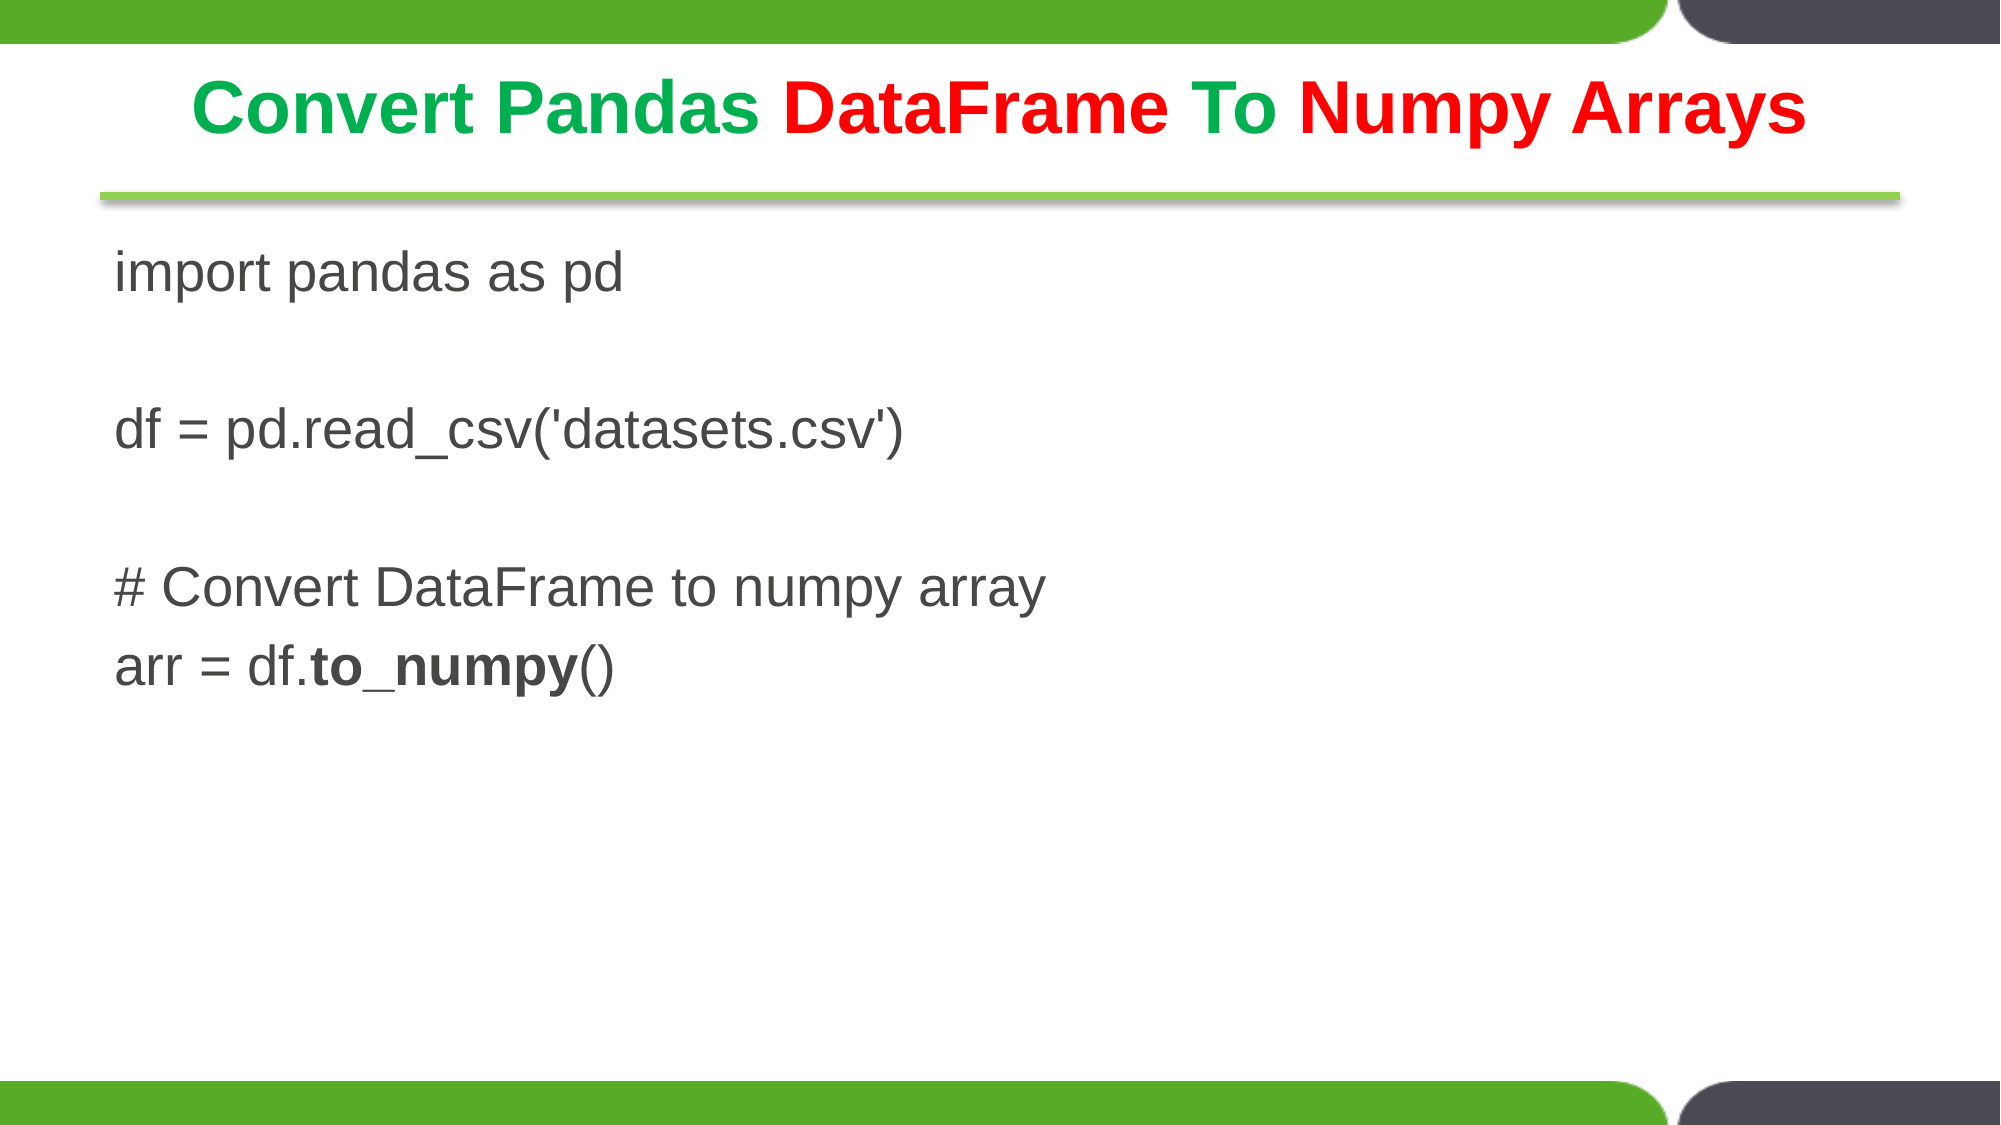

# Convert Pandas DataFrame To Numpy Arrays
import pandas as pd

df = pd.read_csv('datasets.csv')

# Convert DataFrame to numpy array
arr = df.to_numpy()